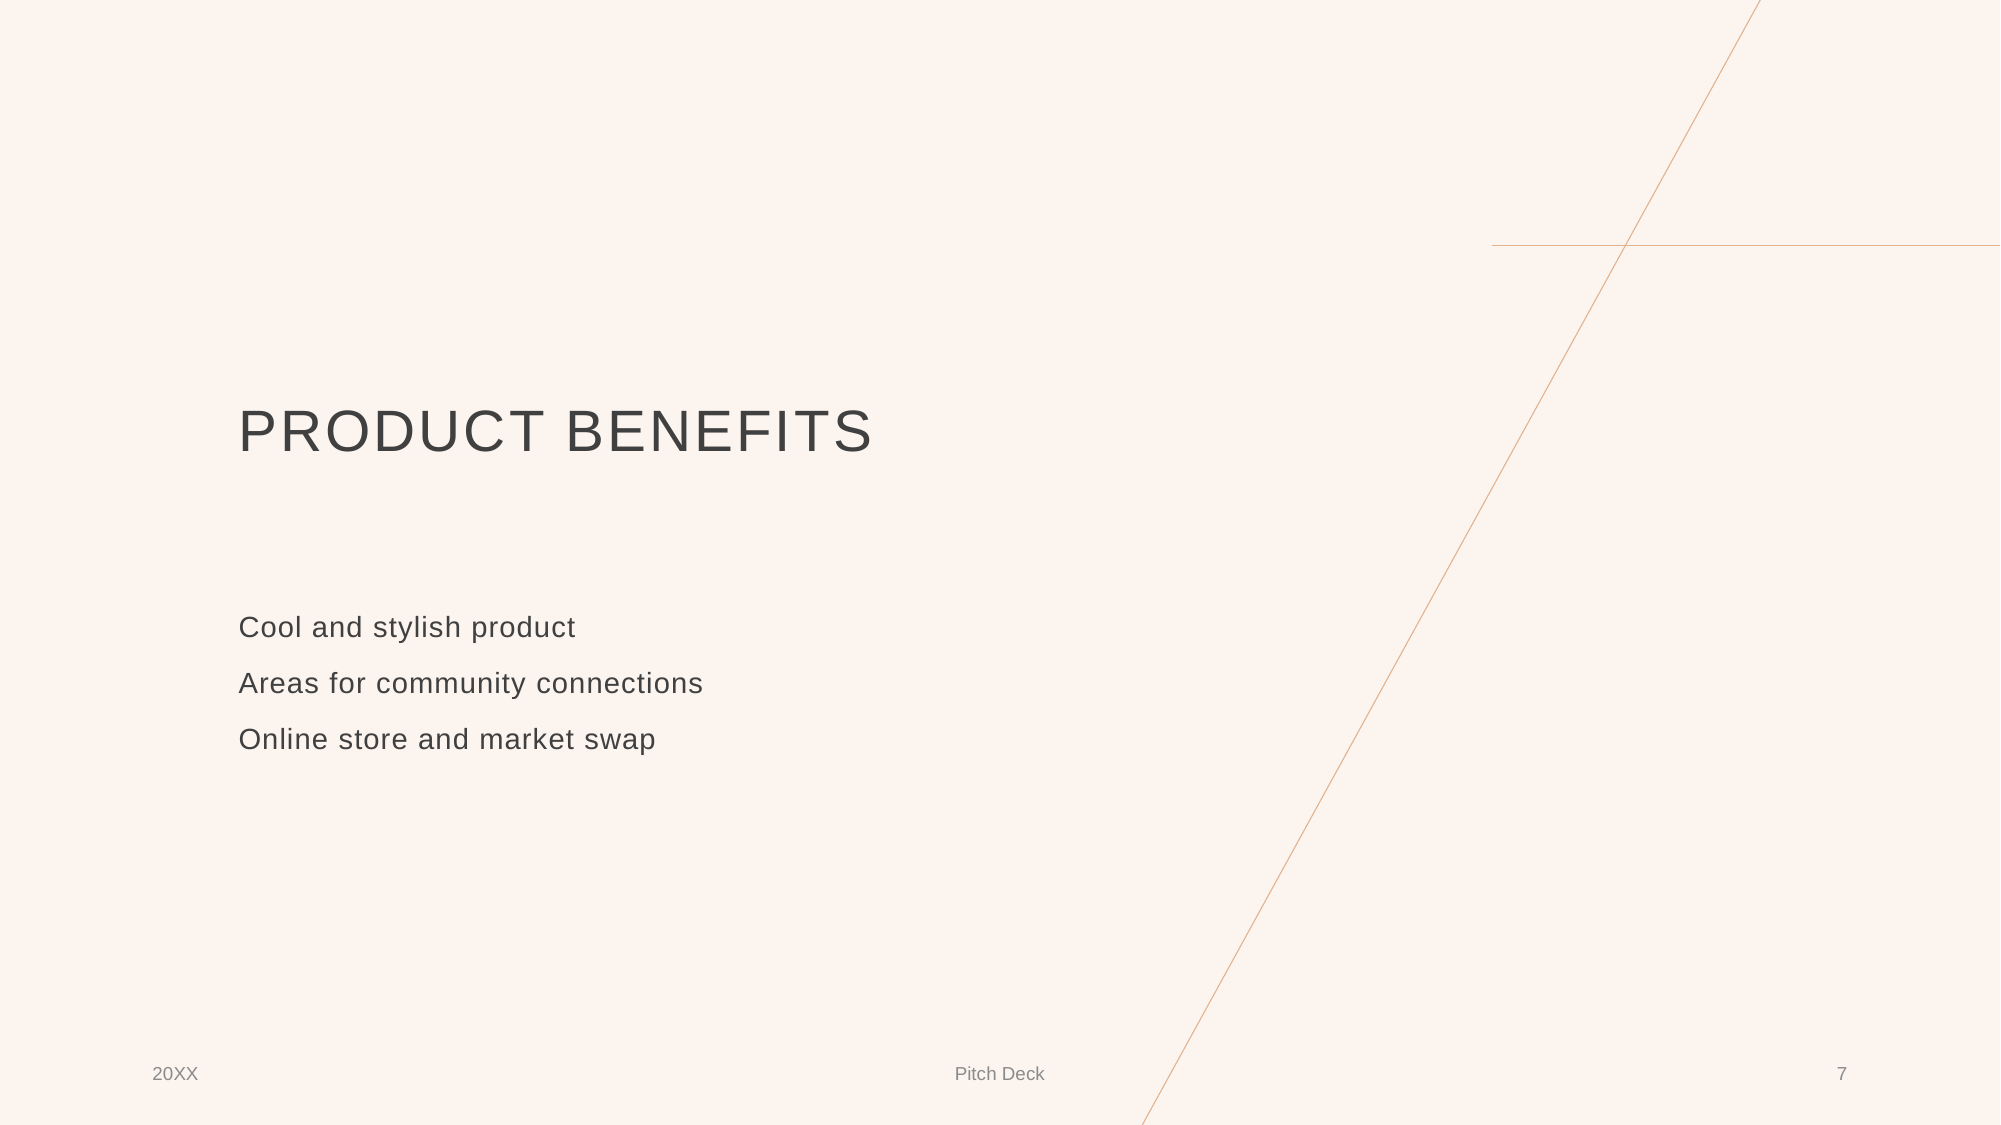

# PRODUCT BENEFITS
Cool and stylish product
Areas for community connections
Online store and market swap
20XX
Pitch Deck
7